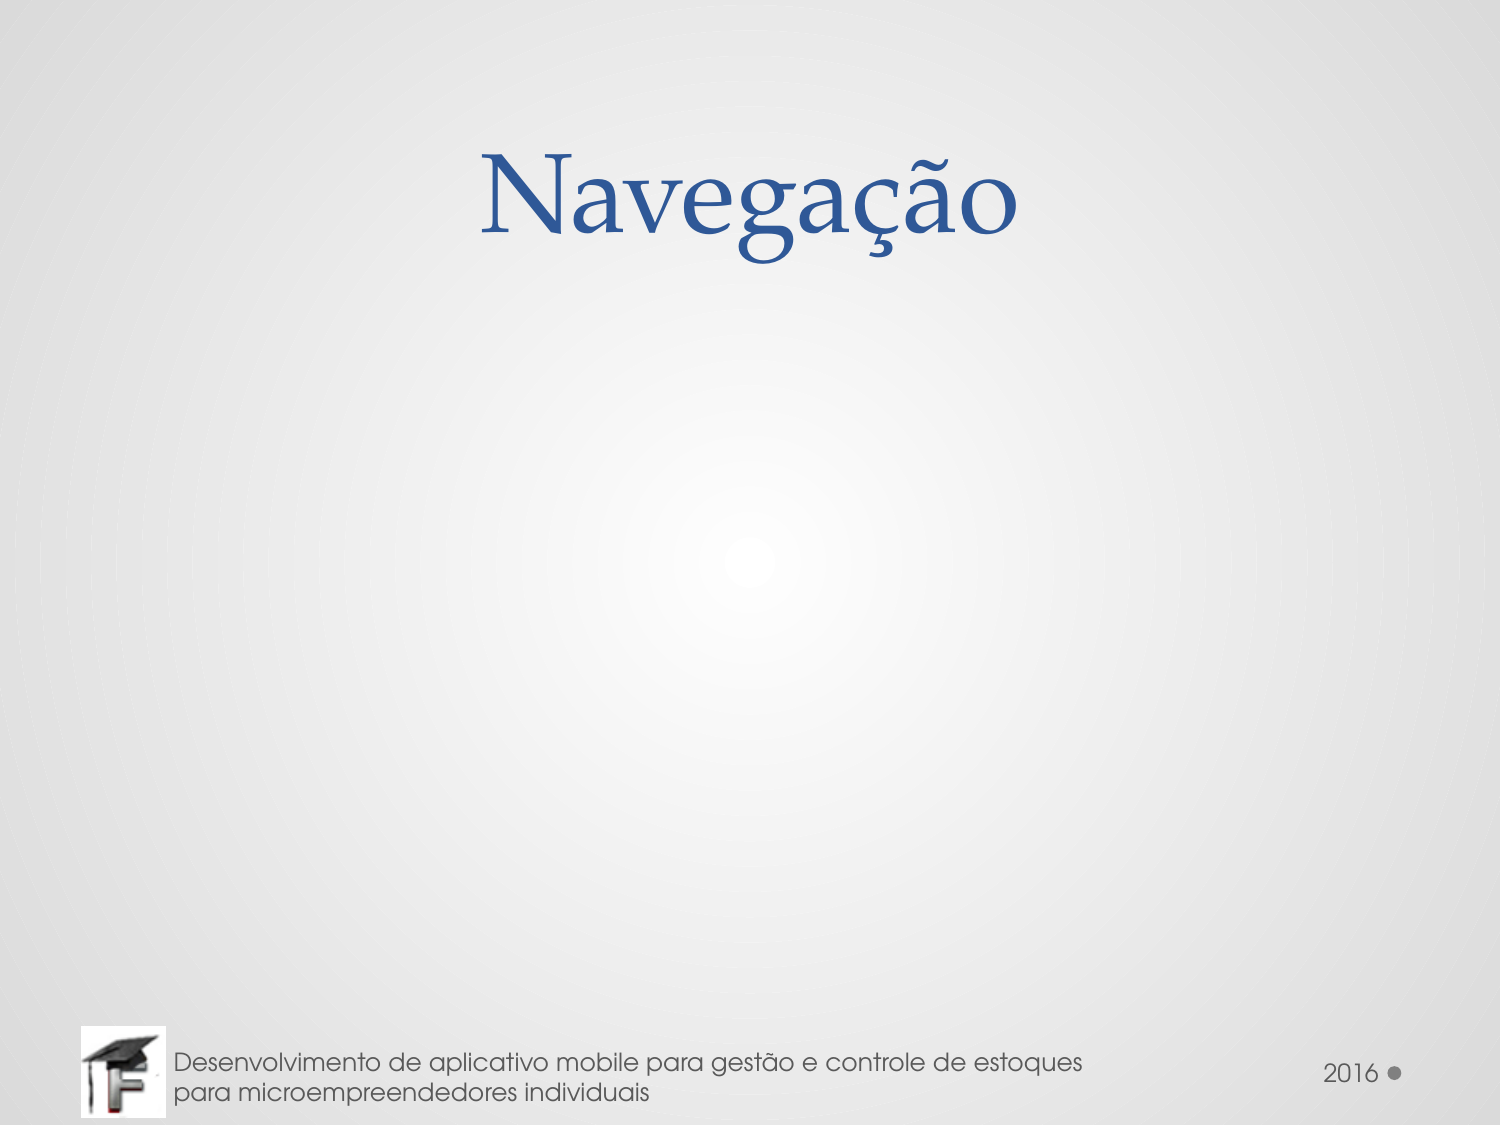

# Navegação

2016
Desenvolvimento de aplicativo mobile para gestão e controle de estoques para microempreendedores individuais